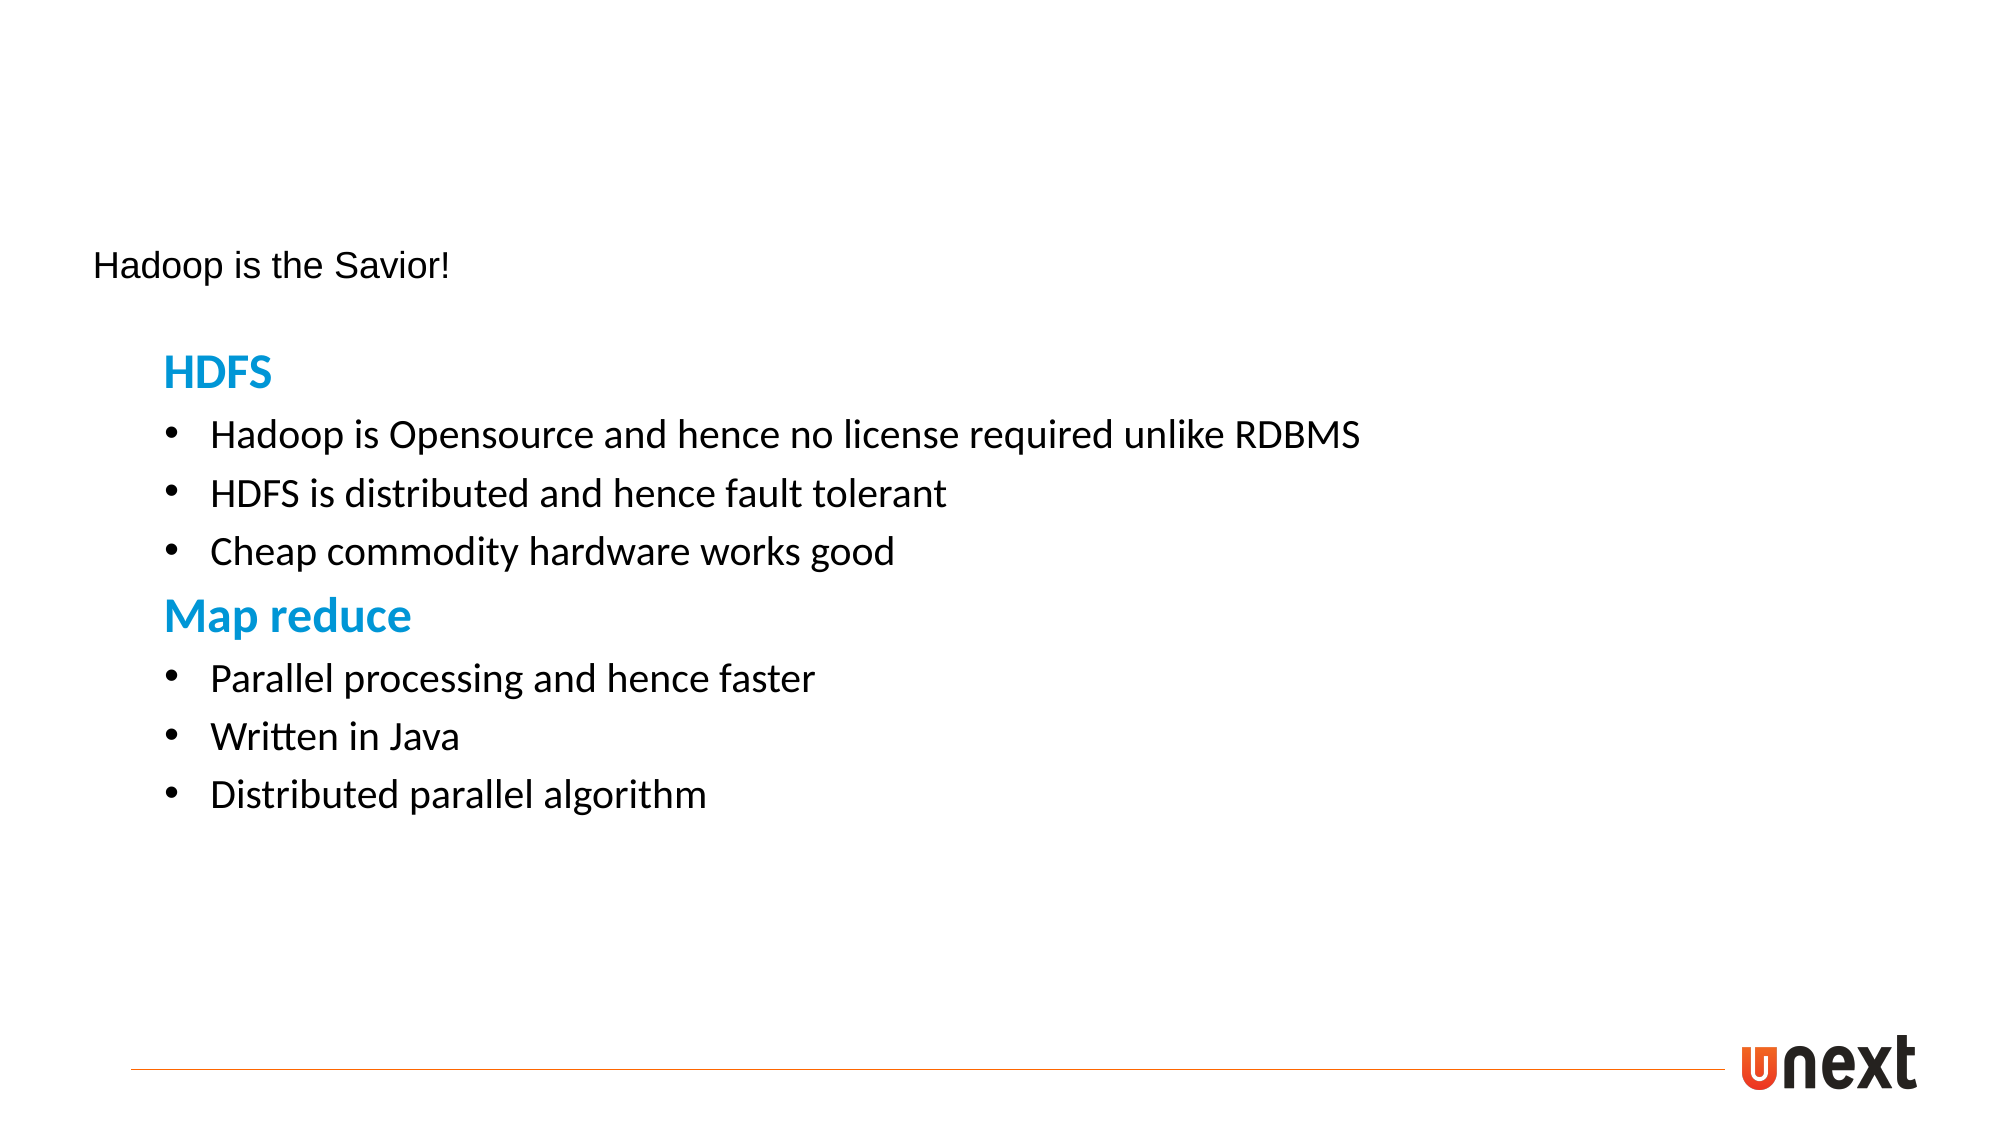

Hadoop is the Savior!
HDFS
Hadoop is Opensource and hence no license required unlike RDBMS
HDFS is distributed and hence fault tolerant
Cheap commodity hardware works good
Map reduce
Parallel processing and hence faster
Written in Java
Distributed parallel algorithm